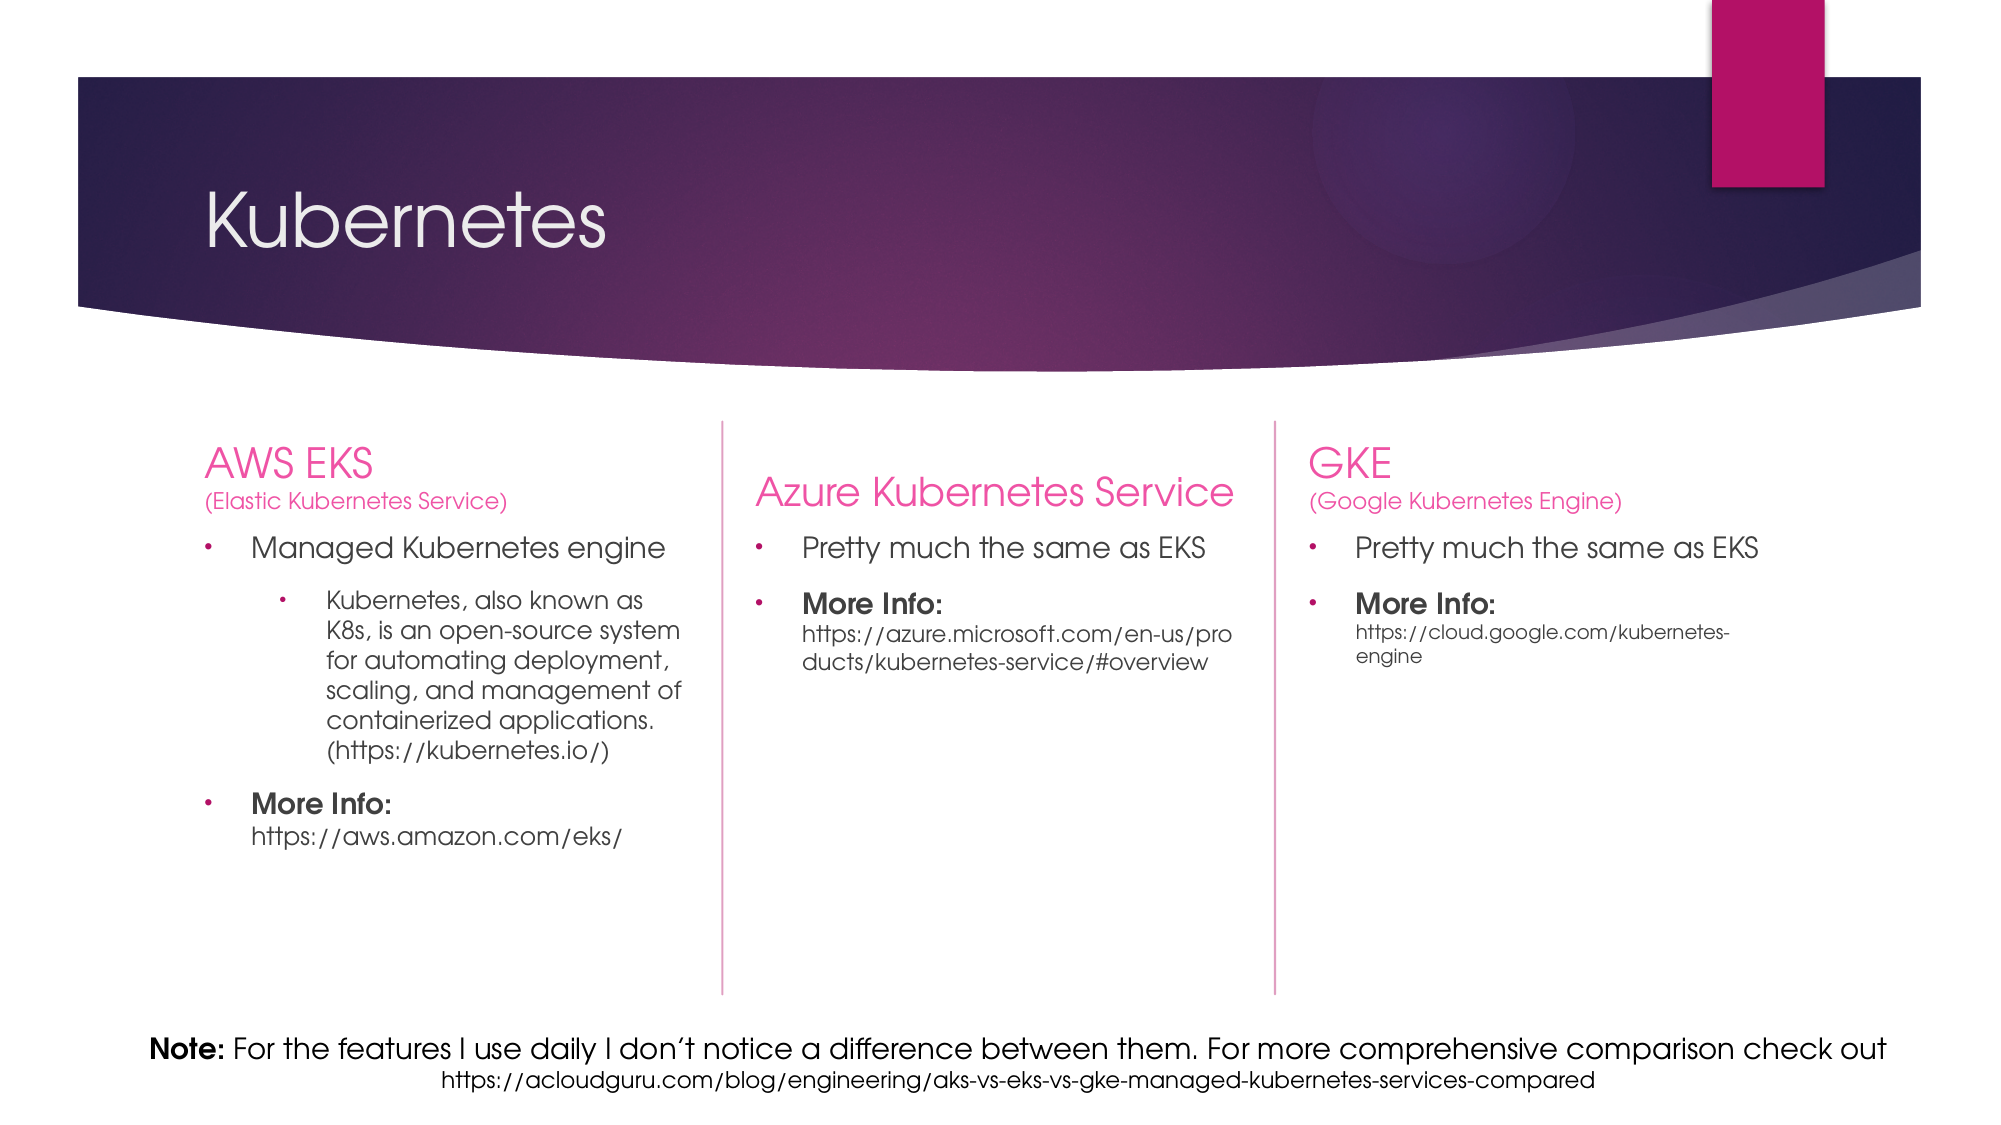

# Kubernetes
Azure Kubernetes Service
GKE
(Google Kubernetes Engine)
AWS EKS
(Elastic Kubernetes Service)
Pretty much the same as EKS
More Info: https://cloud.google.com/kubernetes-engine
Pretty much the same as EKS
More Info: https://azure.microsoft.com/en-us/products/kubernetes-service/#overview

Managed Kubernetes engine
Kubernetes, also known as K8s, is an open-source system for automating deployment, scaling, and management of containerized applications. (https://kubernetes.io/)
More Info: https://aws.amazon.com/eks/
Note: For the features I use daily I don’t notice a difference between them. For more comprehensive comparison check out
https://acloudguru.com/blog/engineering/aks-vs-eks-vs-gke-managed-kubernetes-services-compared